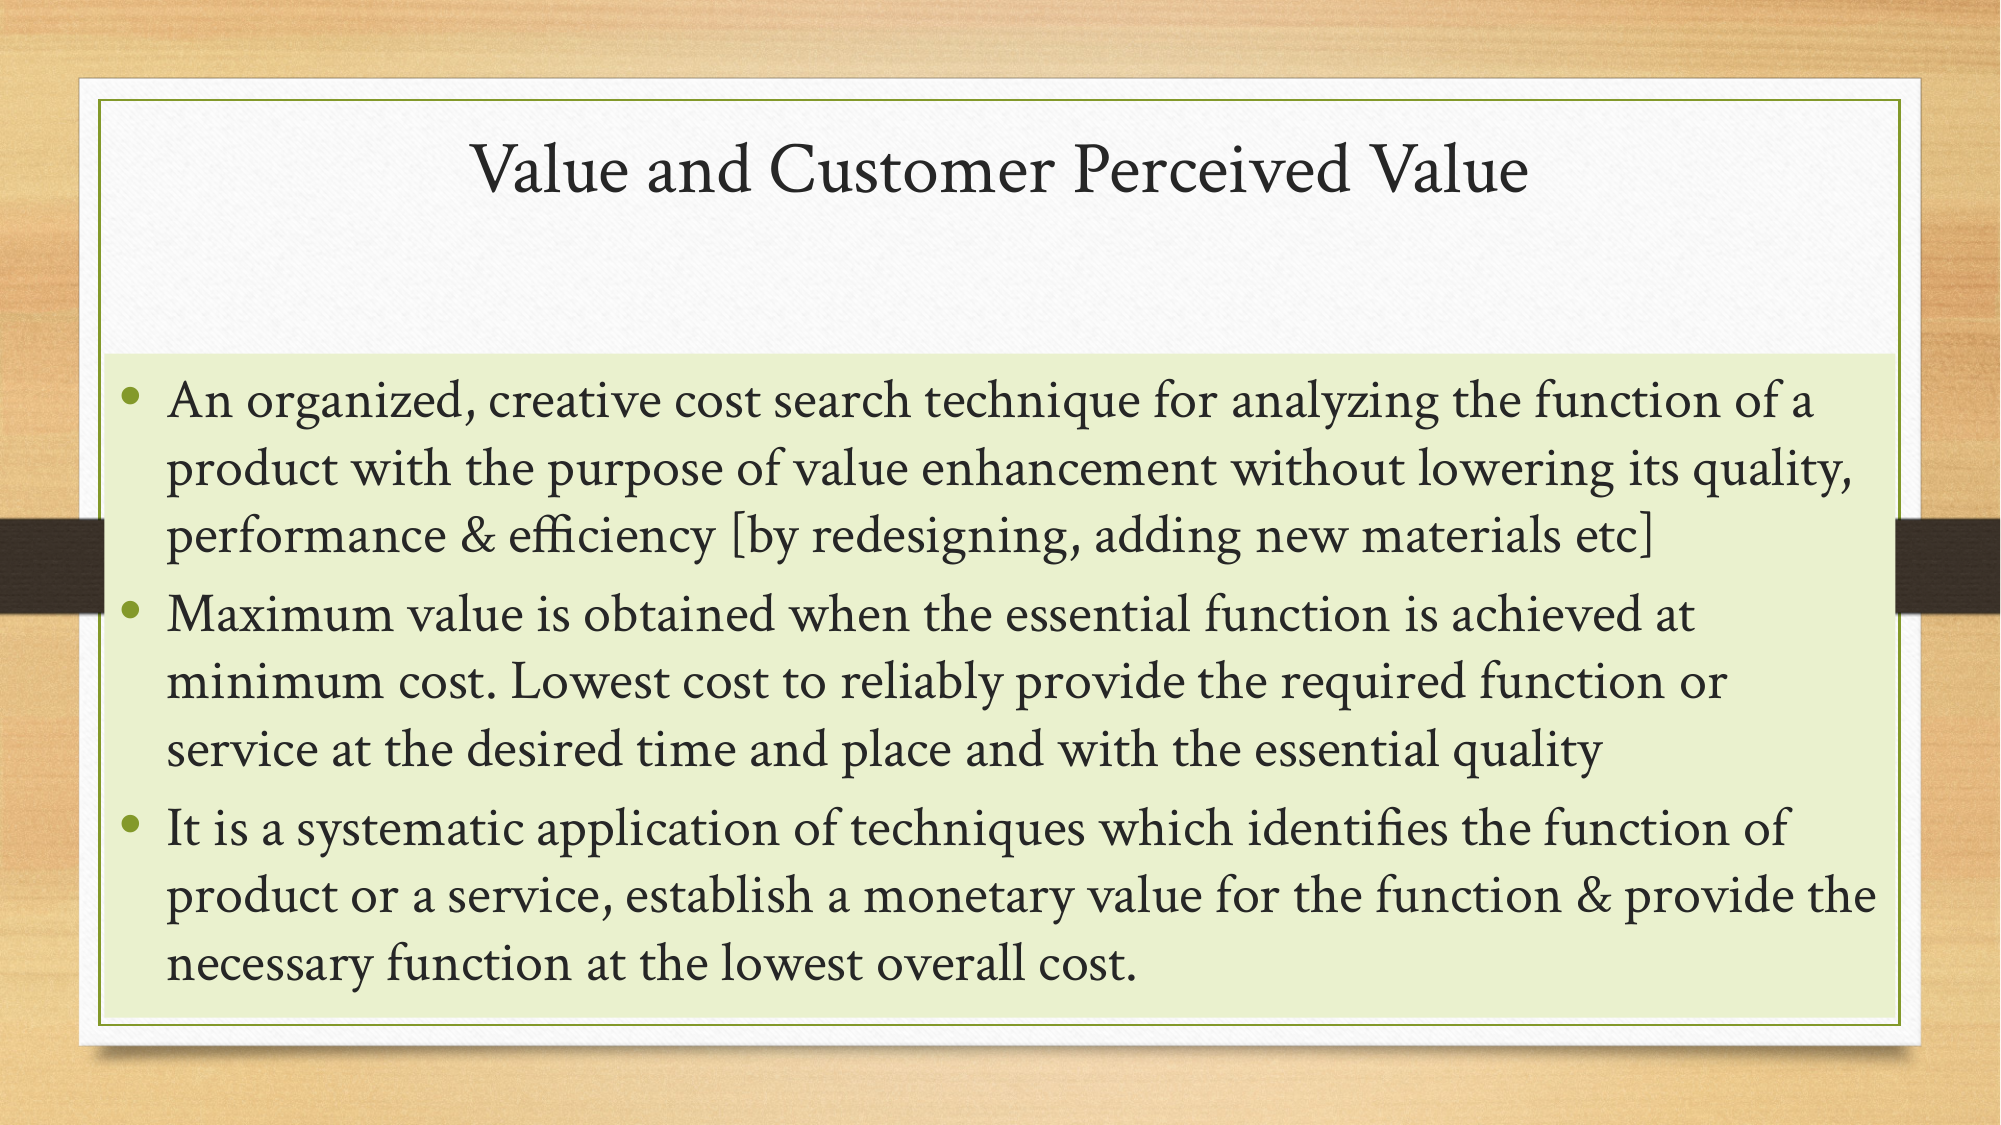

# Value and Customer Perceived Value
An organized, creative cost search technique for analyzing the function of a product with the purpose of value enhancement without lowering its quality, performance & efficiency [by redesigning, adding new materials etc]
Maximum value is obtained when the essential function is achieved at minimum cost. Lowest cost to reliably provide the required function or service at the desired time and place and with the essential quality
It is a systematic application of techniques which identifies the function of product or a service, establish a monetary value for the function & provide the necessary function at the lowest overall cost.